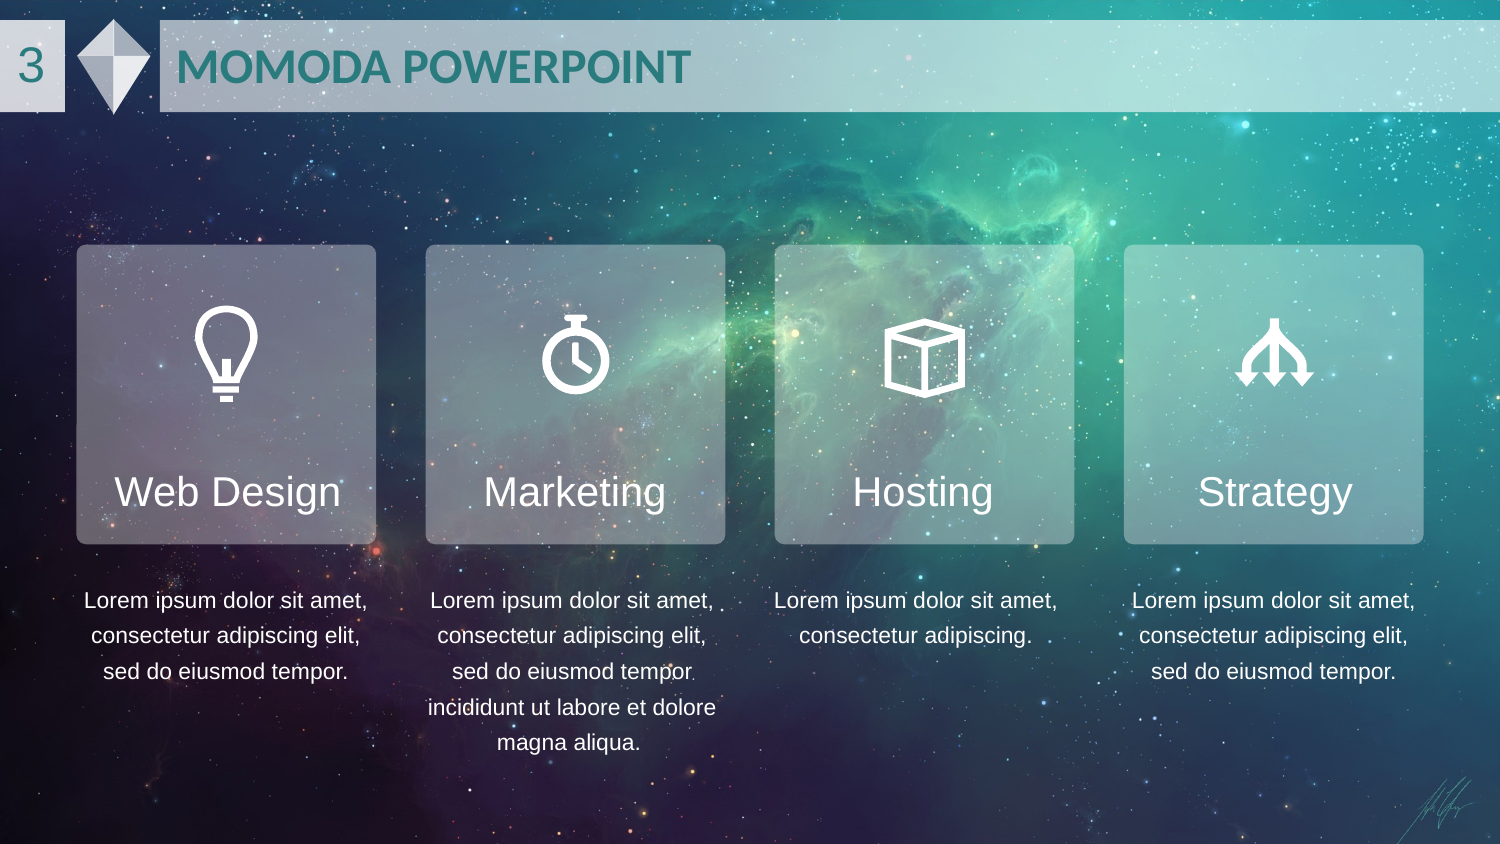

3
MOMODA POWERPOINT

Web Design
Marketing
Hosting
Strategy
Lorem ipsum dolor sit amet, consectetur adipiscing elit, sed do eiusmod tempor.
Lorem ipsum dolor sit amet, consectetur adipiscing elit, sed do eiusmod tempor incididunt ut labore et dolore magna aliqua.
Lorem ipsum dolor sit amet, consectetur adipiscing.
Lorem ipsum dolor sit amet, consectetur adipiscing elit, sed do eiusmod tempor.